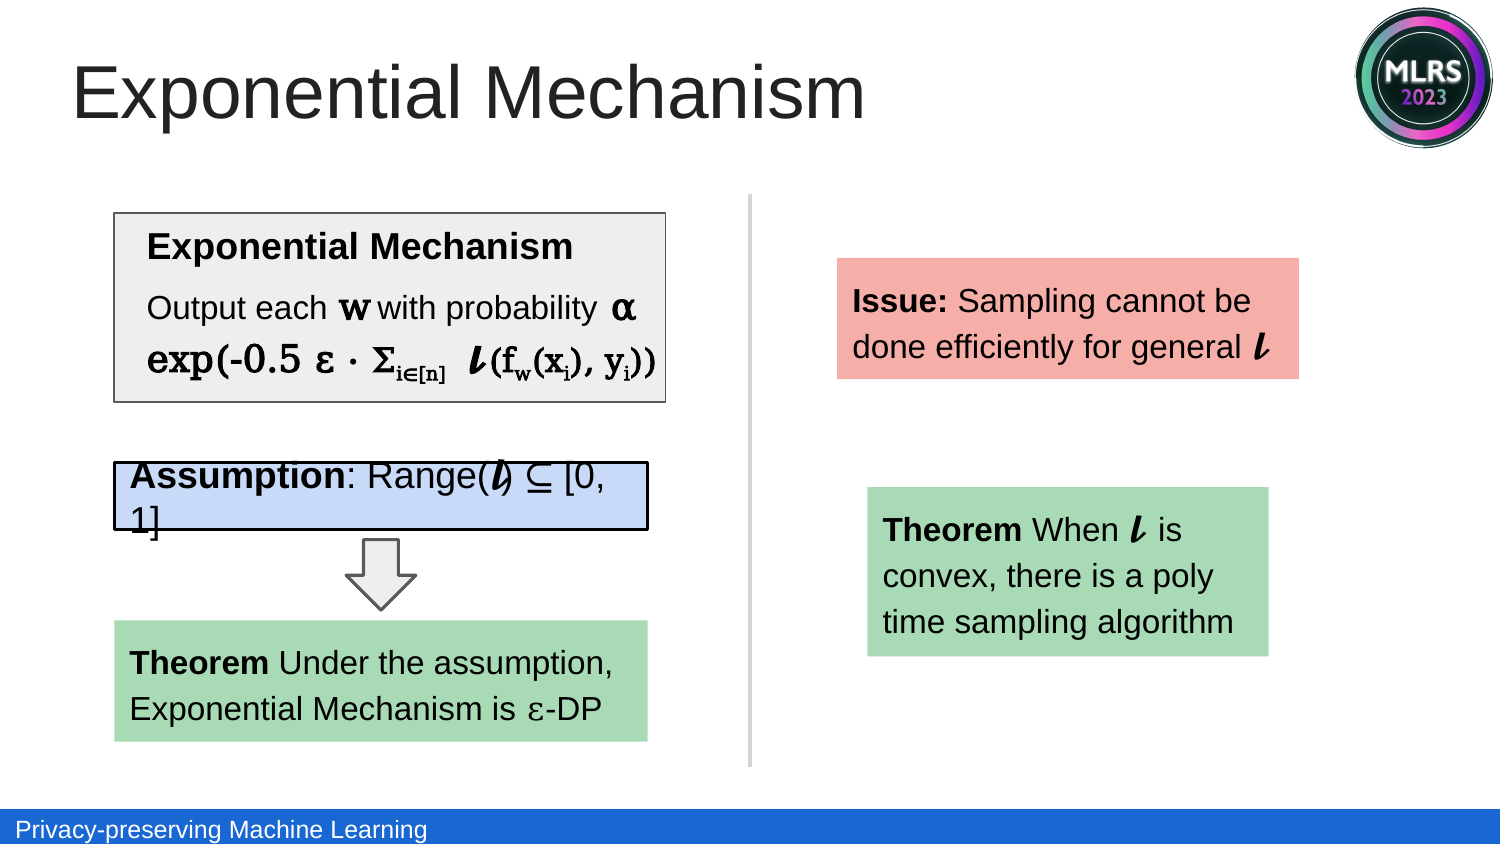

Exponential Mechanism
Exponential Mechanism

Output each w with probability α exp(-0.5 ε ⋅ Σi∈[n]  𝓵(fw(xi), yi))
Issue: Sampling cannot be done efficiently for general 𝓵
Assumption: Range(𝓵) ⊆ [0, 1]
Theorem When 𝓵 is convex, there is a poly
time sampling algorithm

Theorem Under the assumption, Exponential Mechanism is ε-DP